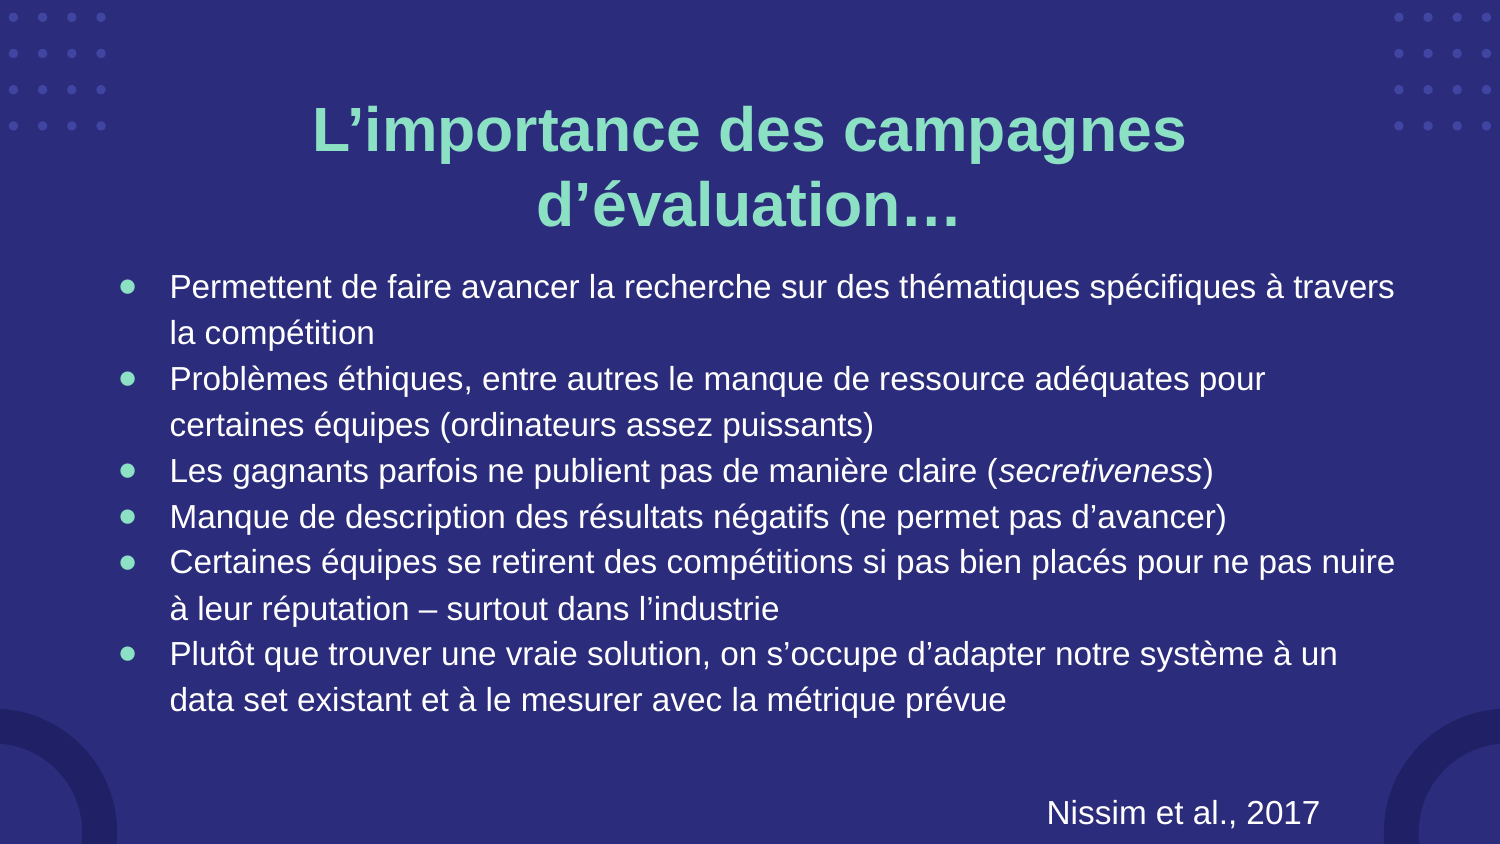

# L’importance des campagnes d’évaluation…
Permettent de faire avancer la recherche sur des thématiques spécifiques à travers la compétition
Problèmes éthiques, entre autres le manque de ressource adéquates pour certaines équipes (ordinateurs assez puissants)
Les gagnants parfois ne publient pas de manière claire (secretiveness)
Manque de description des résultats négatifs (ne permet pas d’avancer)
Certaines équipes se retirent des compétitions si pas bien placés pour ne pas nuire à leur réputation – surtout dans l’industrie
Plutôt que trouver une vraie solution, on s’occupe d’adapter notre système à un data set existant et à le mesurer avec la métrique prévue

Nissim et al., 2017